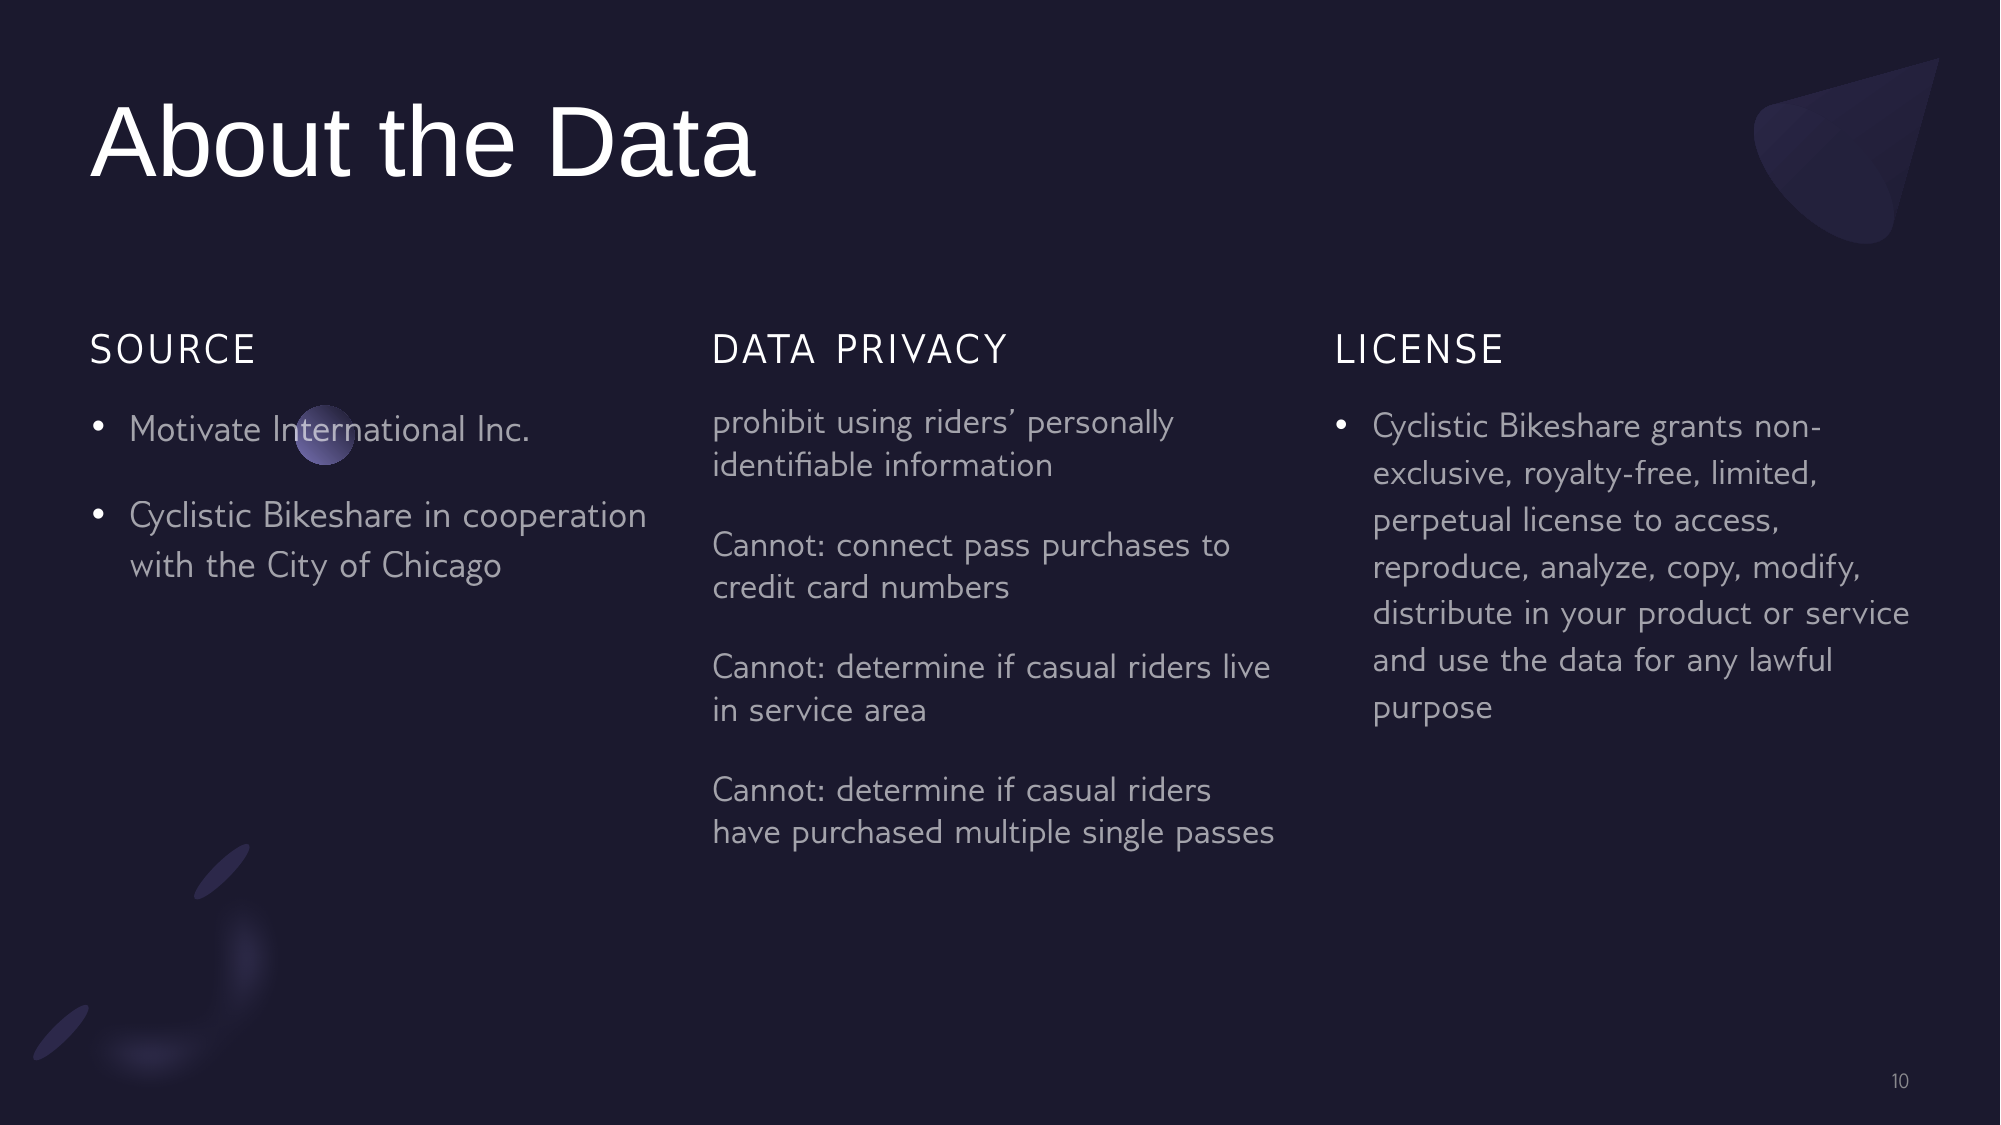

# About the Data
Source
Data Privacy
License
prohibit using riders’ personally identifiable information
Cannot: connect pass purchases to credit card numbers
Cannot: determine if casual riders live in service area
Cannot: determine if casual riders have purchased multiple single passes

Cyclistic Bikeshare grants non-exclusive, royalty-free, limited, perpetual license to access, reproduce, analyze, copy, modify, distribute in your product or service and use the data for any lawful purpose
Motivate International Inc.
Cyclistic Bikeshare in cooperation with the City of Chicago

10